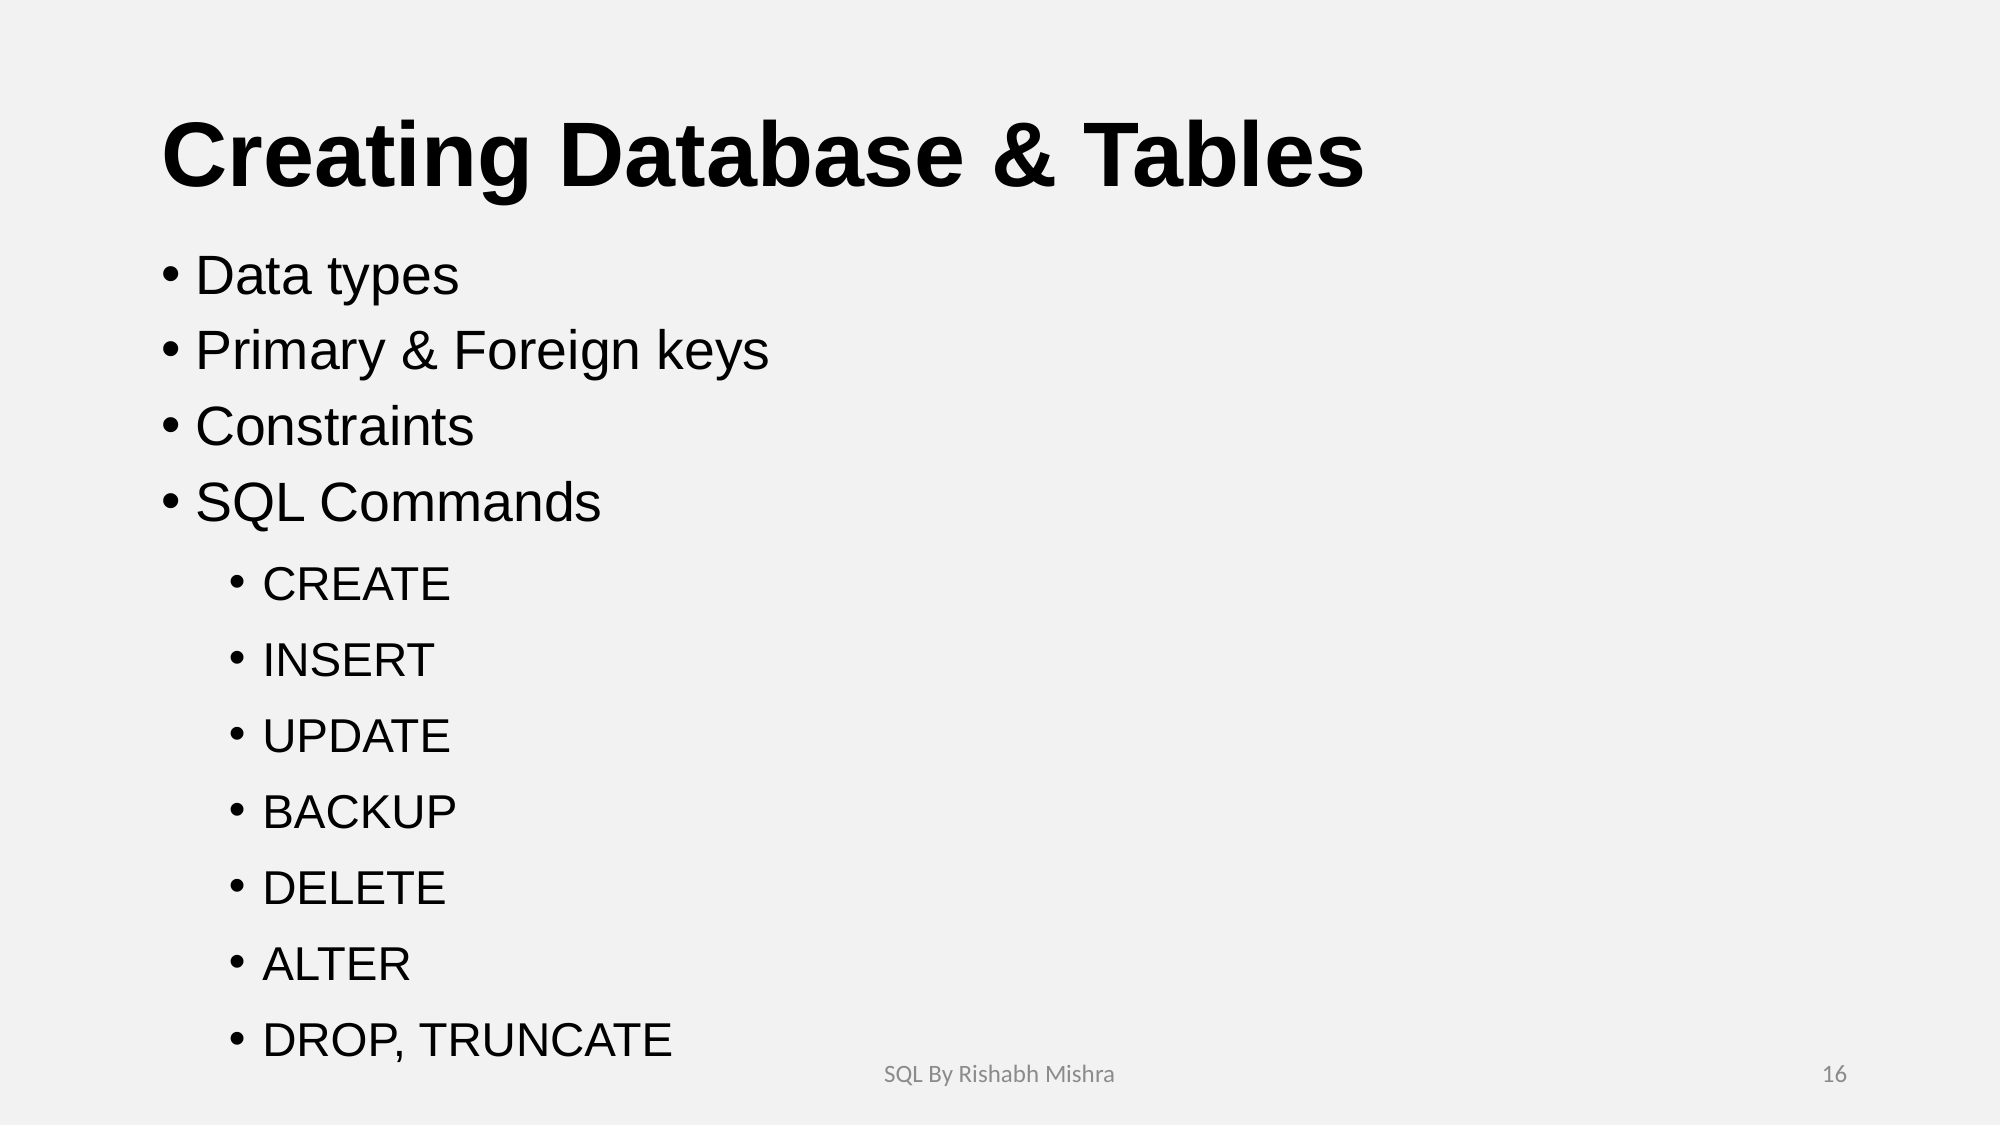

# Creating Database & Tables
Data types
Primary & Foreign keys
Constraints
SQL Commands
CREATE
INSERT
UPDATE
BACKUP
DELETE
ALTER
DROP, TRUNCATE
SQL By Rishabh Mishra
16